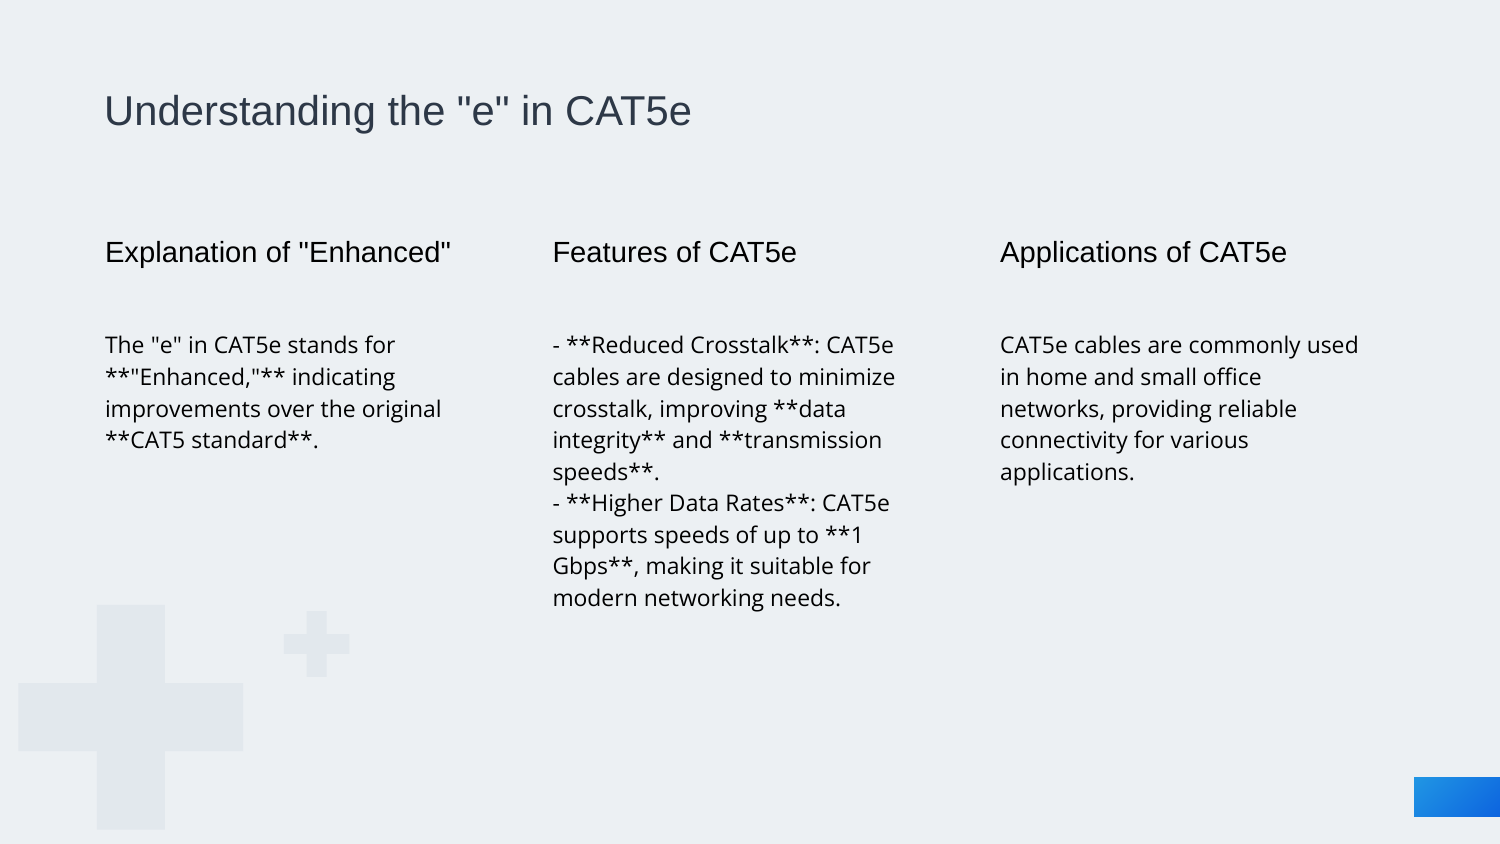

# Understanding the "e" in CAT5e
Explanation of "Enhanced"
Features of CAT5e
Applications of CAT5e
The "e" in CAT5e stands for **"Enhanced,"** indicating improvements over the original **CAT5 standard**.
- **Reduced Crosstalk**: CAT5e cables are designed to minimize crosstalk, improving **data integrity** and **transmission speeds**.
- **Higher Data Rates**: CAT5e supports speeds of up to **1 Gbps**, making it suitable for modern networking needs.
CAT5e cables are commonly used in home and small office networks, providing reliable connectivity for various applications.